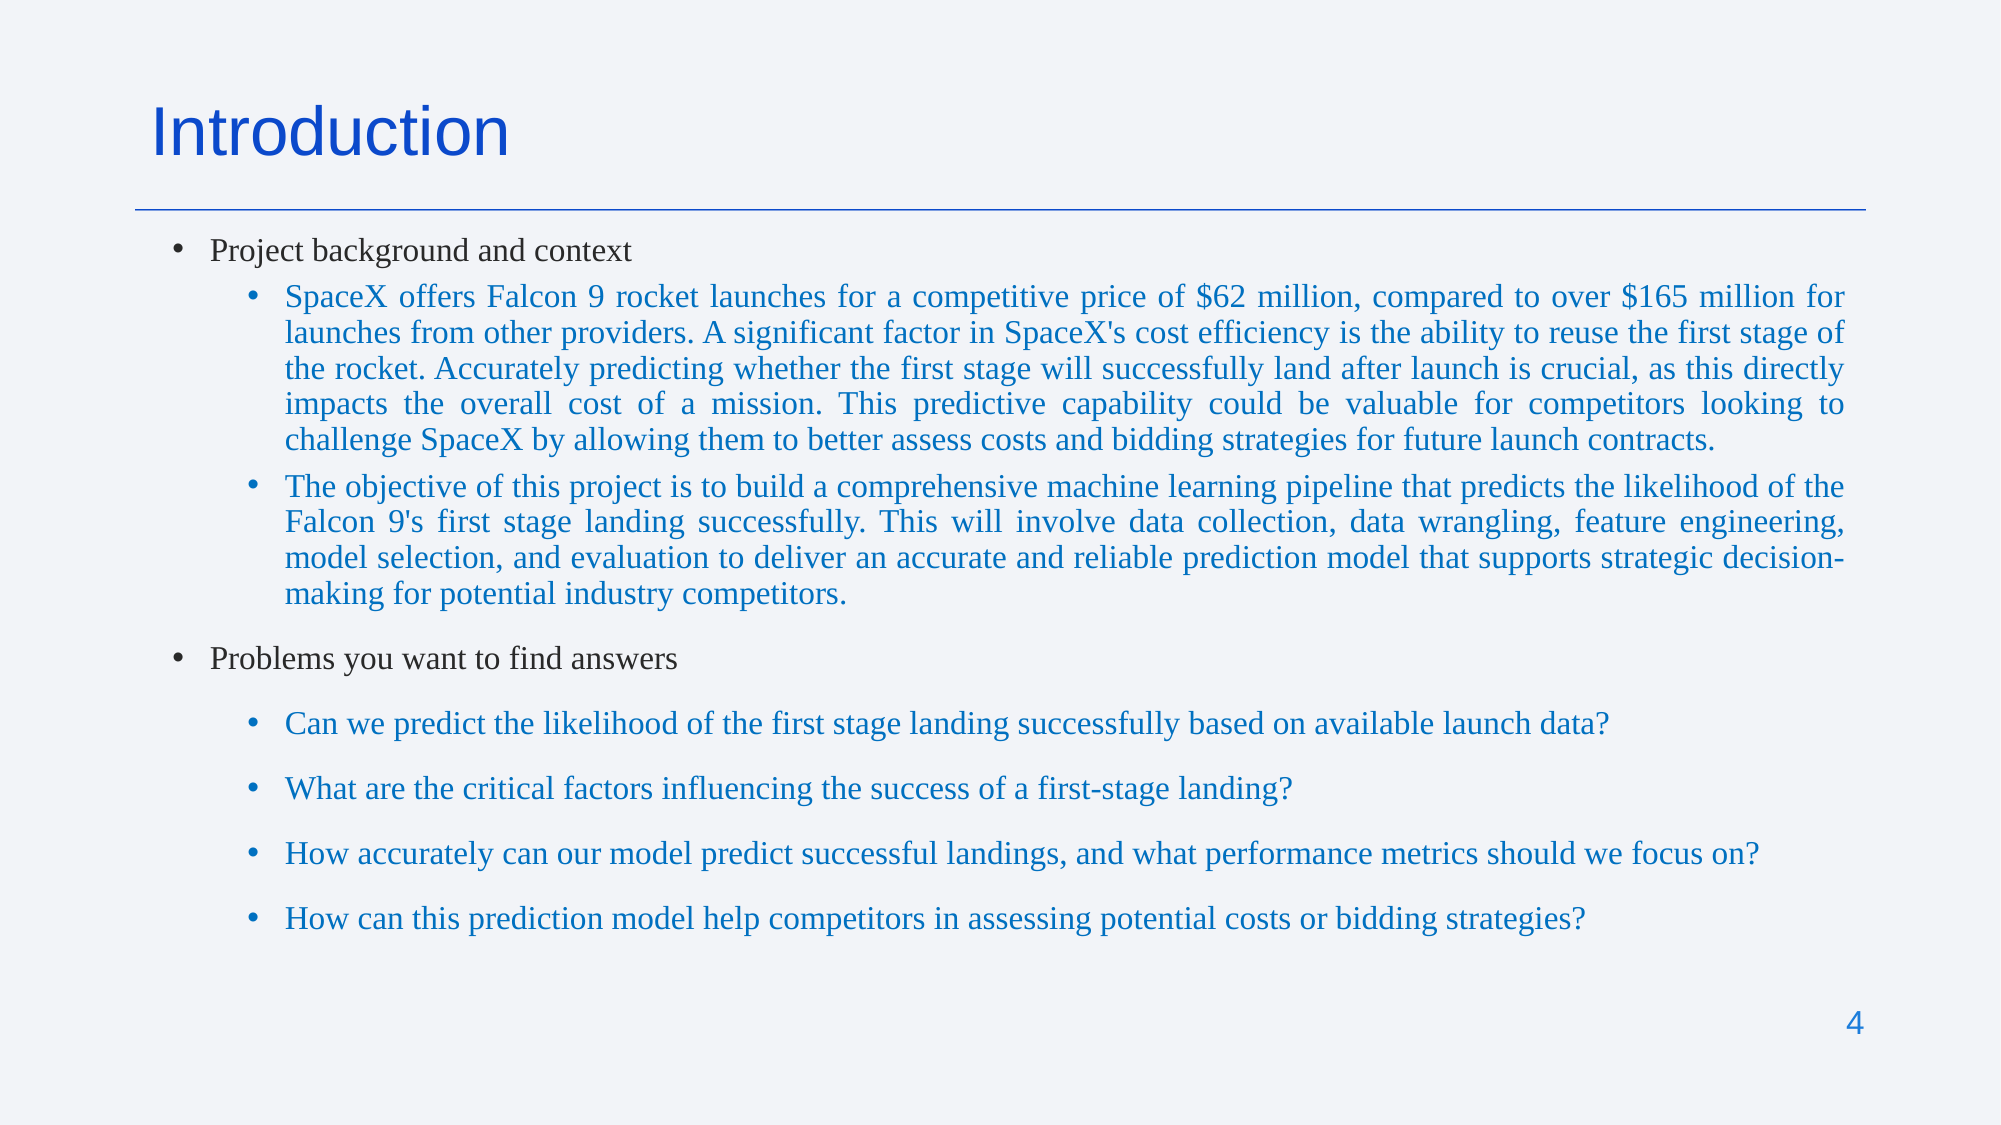

Introduction
Project background and context
SpaceX offers Falcon 9 rocket launches for a competitive price of $62 million, compared to over $165 million for launches from other providers. A significant factor in SpaceX's cost efficiency is the ability to reuse the first stage of the rocket. Accurately predicting whether the first stage will successfully land after launch is crucial, as this directly impacts the overall cost of a mission. This predictive capability could be valuable for competitors looking to challenge SpaceX by allowing them to better assess costs and bidding strategies for future launch contracts.
The objective of this project is to build a comprehensive machine learning pipeline that predicts the likelihood of the Falcon 9's first stage landing successfully. This will involve data collection, data wrangling, feature engineering, model selection, and evaluation to deliver an accurate and reliable prediction model that supports strategic decision-making for potential industry competitors.
Problems you want to find answers
Can we predict the likelihood of the first stage landing successfully based on available launch data?
What are the critical factors influencing the success of a first-stage landing?
How accurately can our model predict successful landings, and what performance metrics should we focus on?
How can this prediction model help competitors in assessing potential costs or bidding strategies?

4